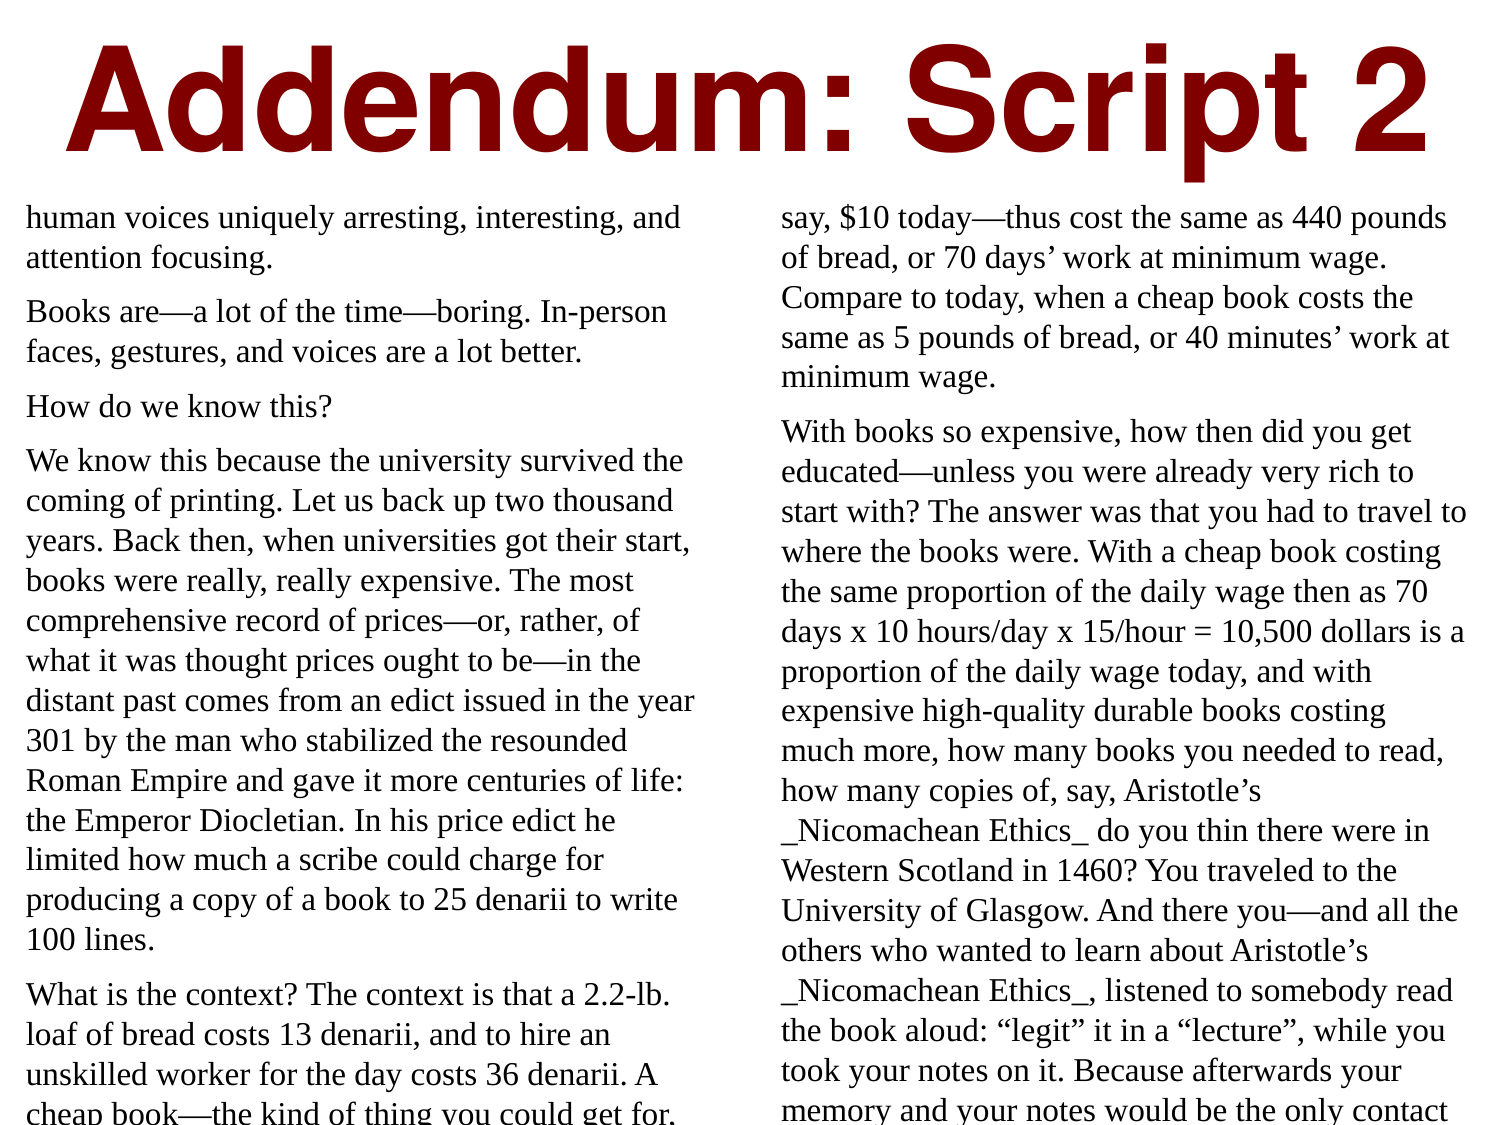

Addendum: Script 2
human voices uniquely arresting, interesting, and attention focusing.
Books are—a lot of the time—boring. In-person faces, gestures, and voices are a lot better.
How do we know this?
We know this because the university survived the coming of printing. Let us back up two thousand years. Back then, when universities got their start, books were really, really expensive. The most comprehensive record of prices—or, rather, of what it was thought prices ought to be—in the distant past comes from an edict issued in the year 301 by the man who stabilized the resounded Roman Empire and gave it more centuries of life: the Emperor Diocletian. In his price edict he limited how much a scribe could charge for producing a copy of a book to 25 denarii to write 100 lines.
What is the context? The context is that a 2.2-lb. loaf of bread costs 13 denarii, and to hire an unskilled worker for the day costs 36 denarii. A cheap book—the kind of thing you could get for,
say, $10 today—thus cost the same as 440 pounds of bread, or 70 days’ work at minimum wage. Compare to today, when a cheap book costs the same as 5 pounds of bread, or 40 minutes’ work at minimum wage.
With books so expensive, how then did you get educated—unless you were already very rich to start with? The answer was that you had to travel to where the books were. With a cheap book costing the same proportion of the daily wage then as 70 days x 10 hours/day x 15/hour = 10,500 dollars is a proportion of the daily wage today, and with expensive high-quality durable books costing much more, how many books you needed to read, how many copies of, say, Aristotle’s _Nicomachean Ethics_ do you thin there were in Western Scotland in 1460? You traveled to the University of Glasgow. And there you—and all the others who wanted to learn about Aristotle’s _Nicomachean Ethics_, listened to somebody read the book aloud: “legit” it in a “lecture”, while you took your notes on it. Because afterwards your memory and your notes would be the only contact you had with